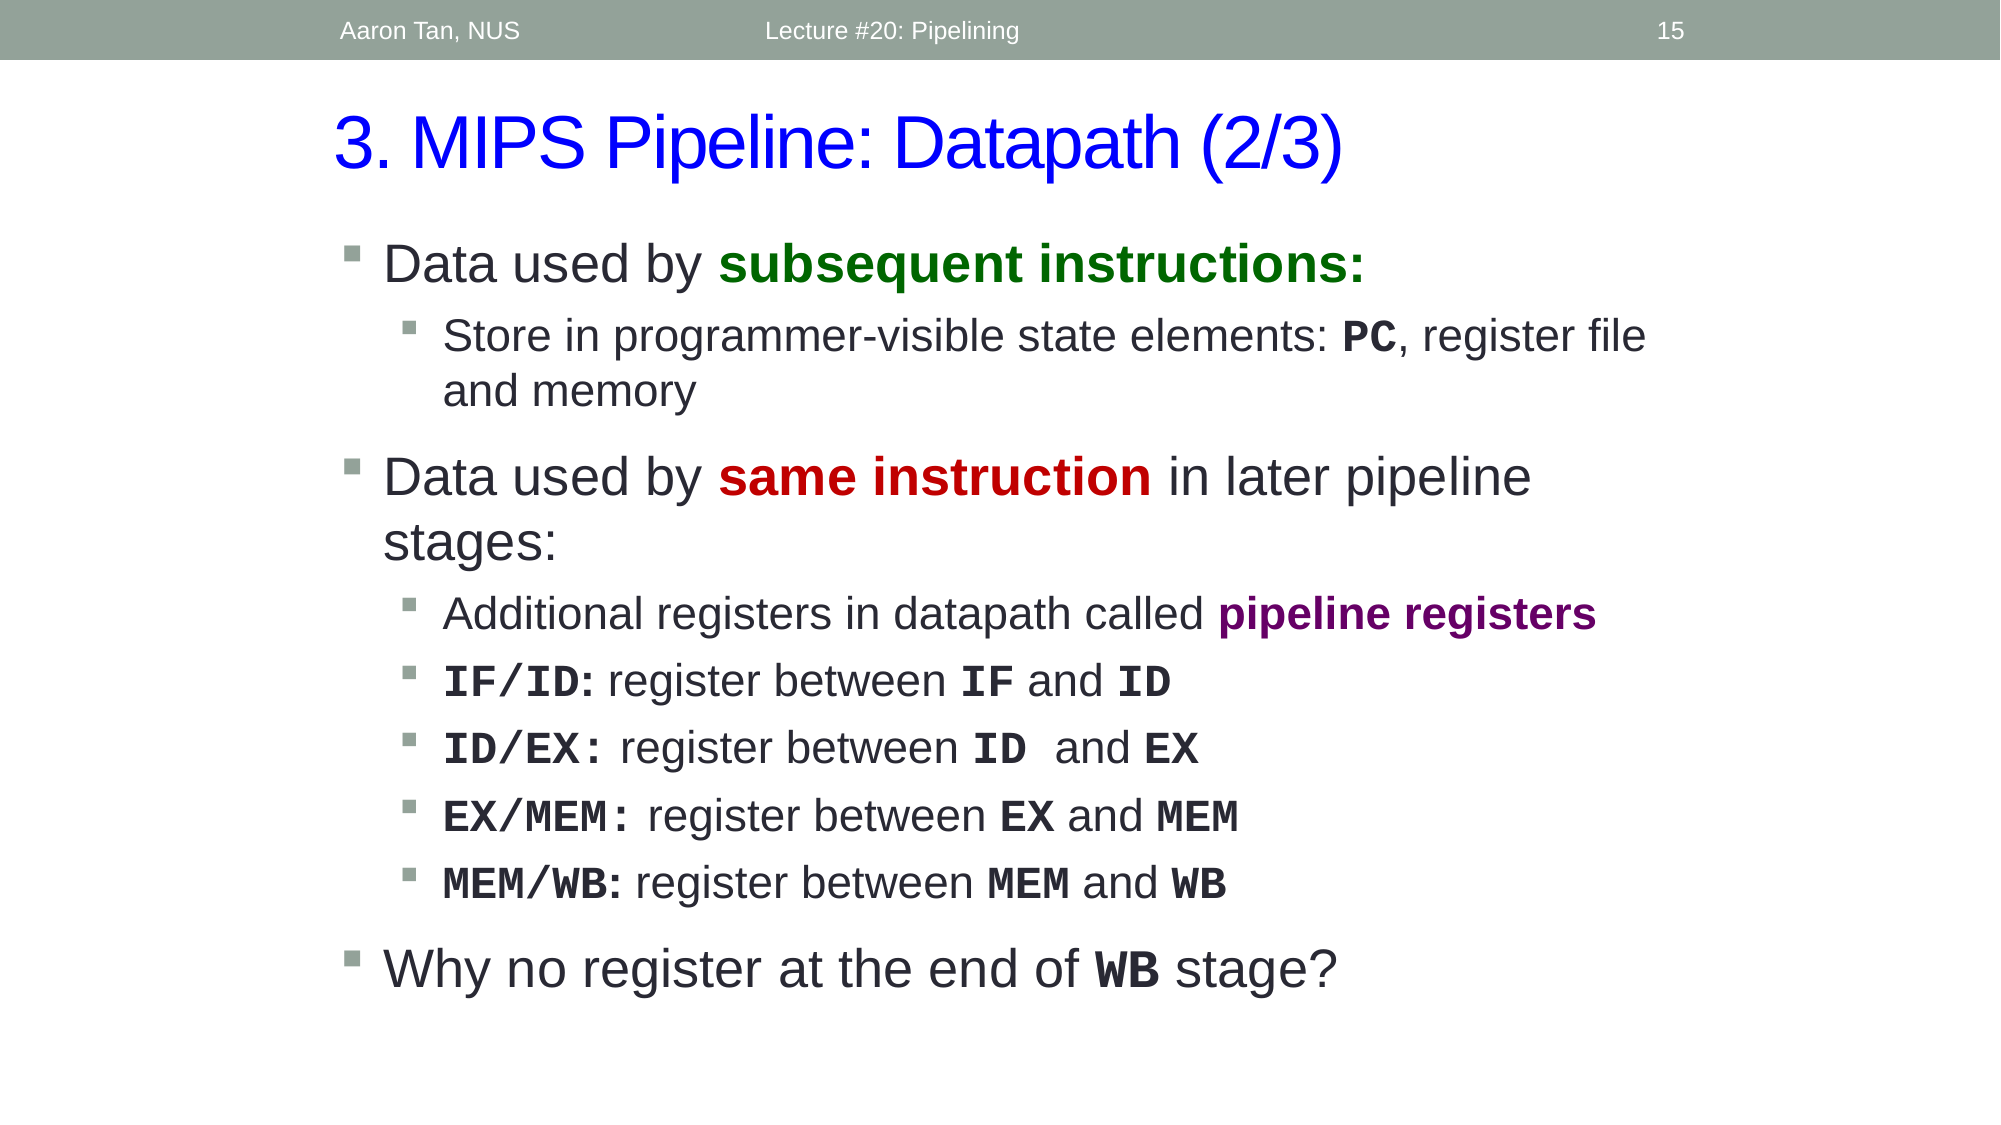

Aaron Tan, NUS
Lecture #20: Pipelining
15
# 3. MIPS Pipeline: Datapath (2/3)
Data used by subsequent instructions:
Store in programmer-visible state elements: PC, register file and memory
Data used by same instruction in later pipeline stages:
Additional registers in datapath called pipeline registers
IF/ID: register between IF and ID
ID/EX: register between ID and EX
EX/MEM: register between EX and MEM
MEM/WB: register between MEM and WB
Why no register at the end of WB stage?